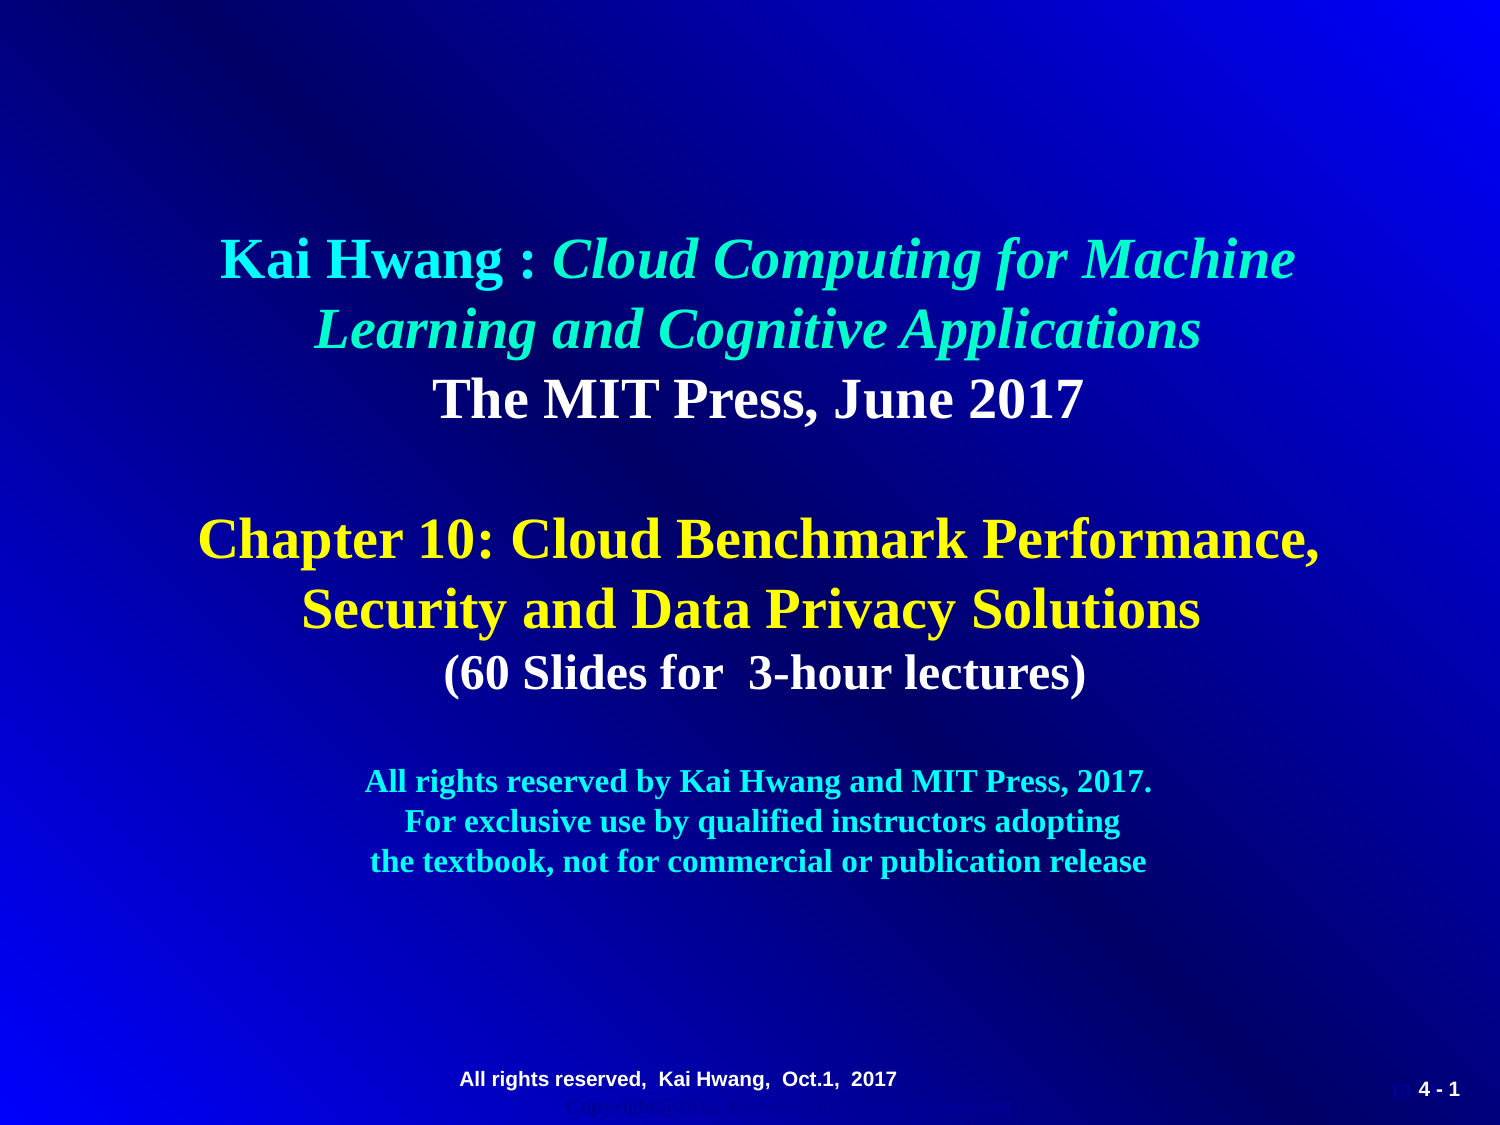

Kai Hwang : Cloud Computing for Machine Learning and Cognitive Applications
The MIT Press, June 2017
Chapter 10: Cloud Benchmark Performance, Security and Data Privacy Solutions
 (60 Slides for  3-hour lectures)
All rights reserved by Kai Hwang and MIT Press, 2017.
  For exclusive use by qualified instructors adopting
the textbook, not for commercial or publication release